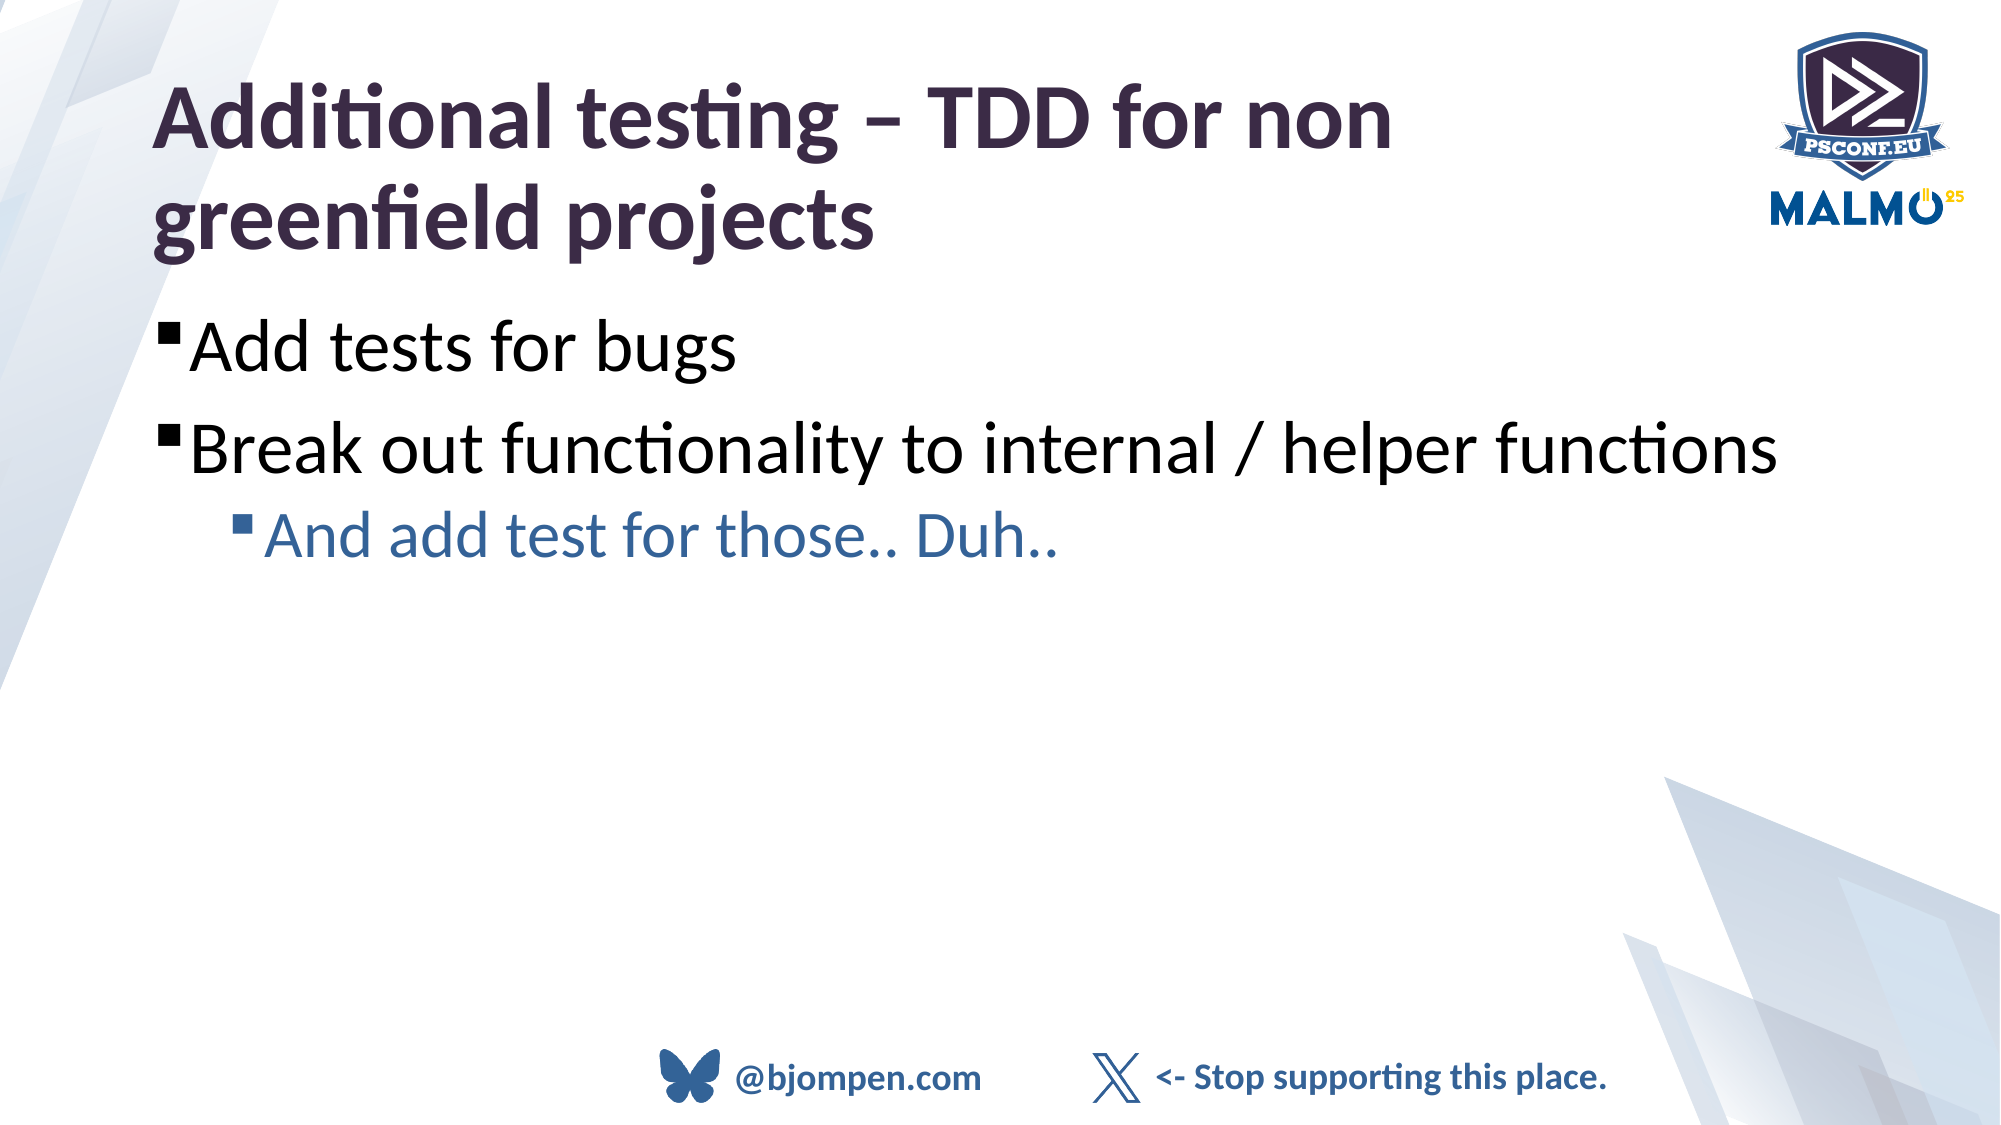

# Additional testing – TDD for non greenfield projects
Add tests for bugs
Break out functionality to internal / helper functions
And add test for those.. Duh..